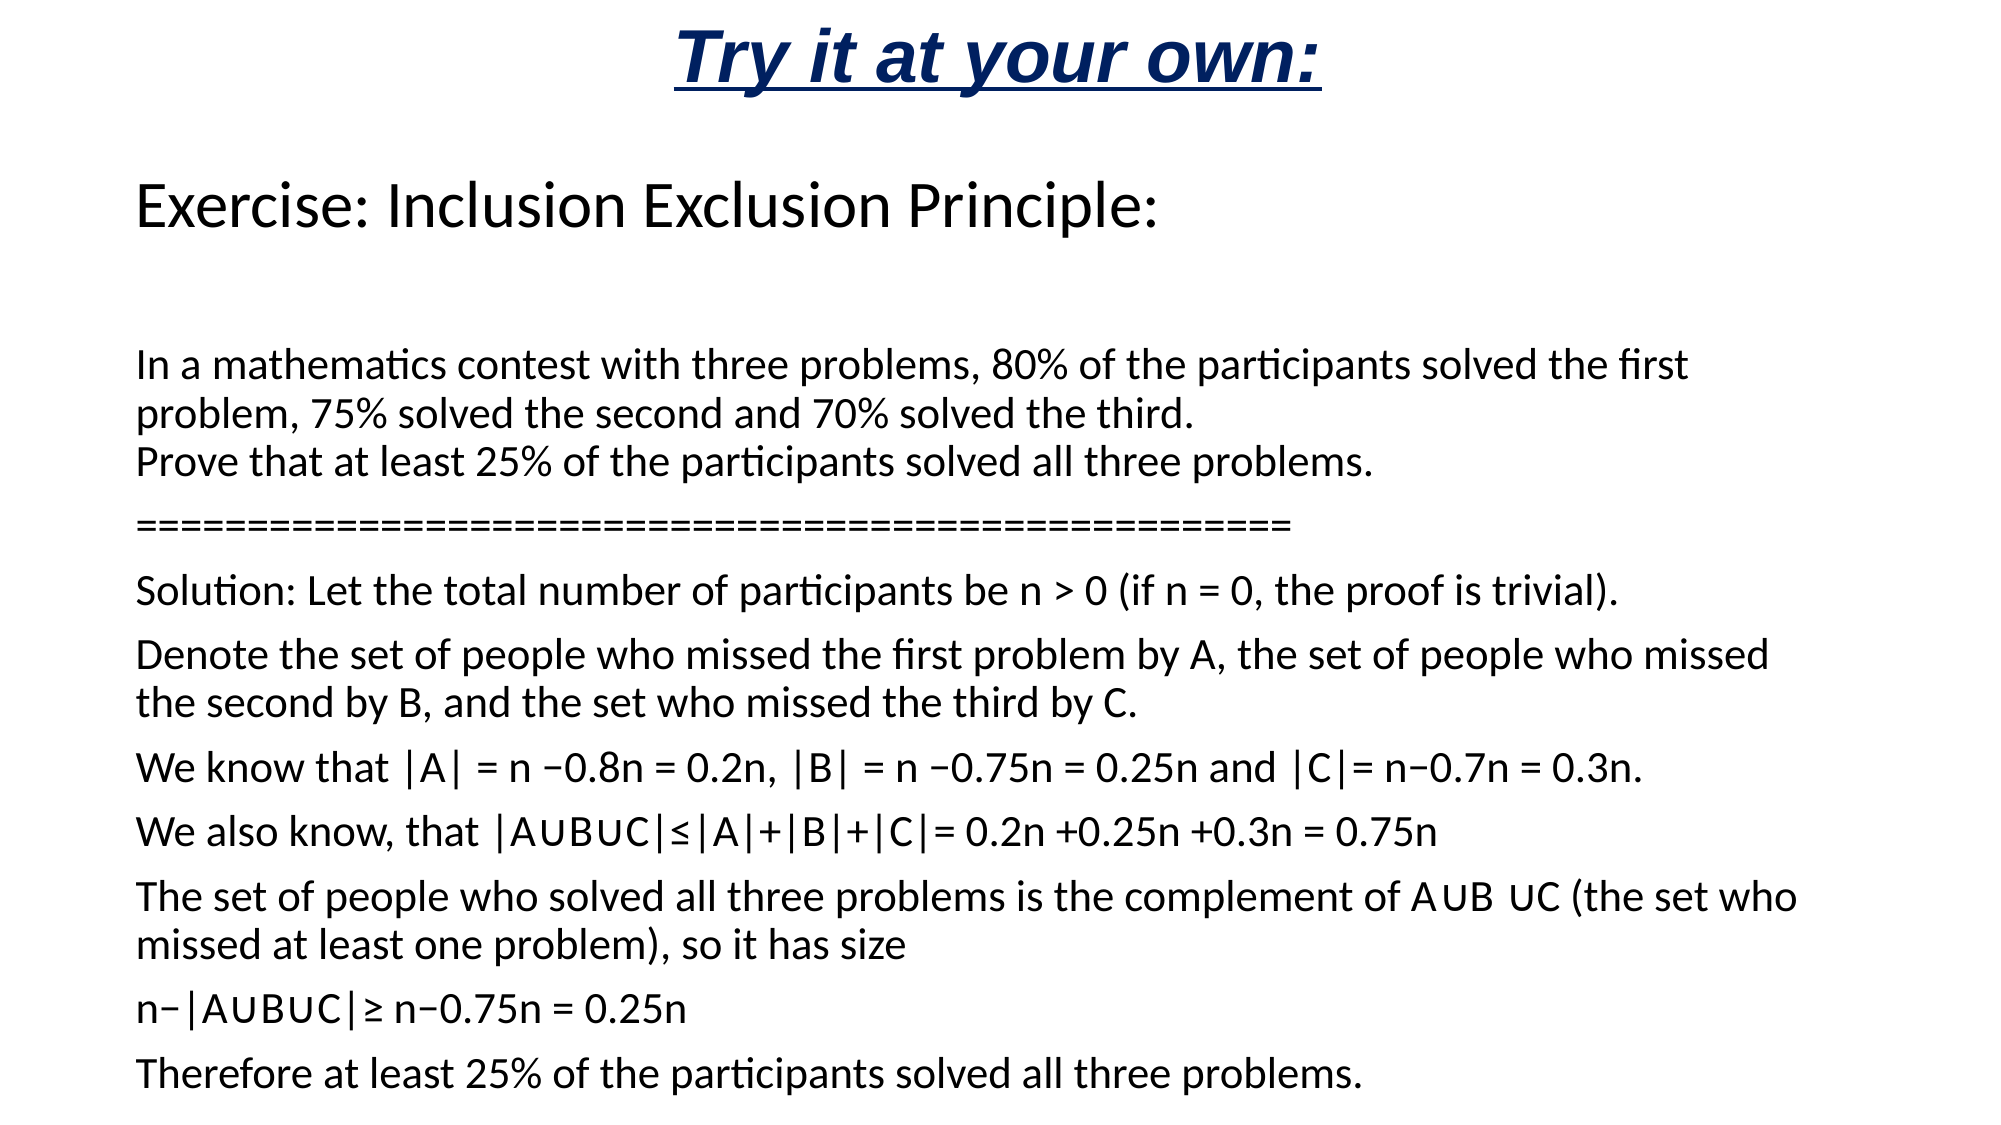

Try it at your own:
# Exercise: Inclusion Exclusion Principle:
In a mathematics contest with three problems, 80% of the participants solved the ﬁrst problem, 75% solved the second and 70% solved the third.
Prove that at least 25% of the participants solved all three problems.
====================================================
Solution: Let the total number of participants be n > 0 (if n = 0, the proof is trivial).
Denote the set of people who missed the ﬁrst problem by A, the set of people who missed the second by B, and the set who missed the third by C.
We know that |A| = n −0.8n = 0.2n, |B| = n −0.75n = 0.25n and |C|= n−0.7n = 0.3n.
We also know, that |A∪B∪C|≤|A|+|B|+|C|= 0.2n +0.25n +0.3n = 0.75n
The set of people who solved all three problems is the complement of A∪B ∪C (the set who missed at least one problem), so it has size
n−|A∪B∪C|≥ n−0.75n = 0.25n
Therefore at least 25% of the participants solved all three problems.